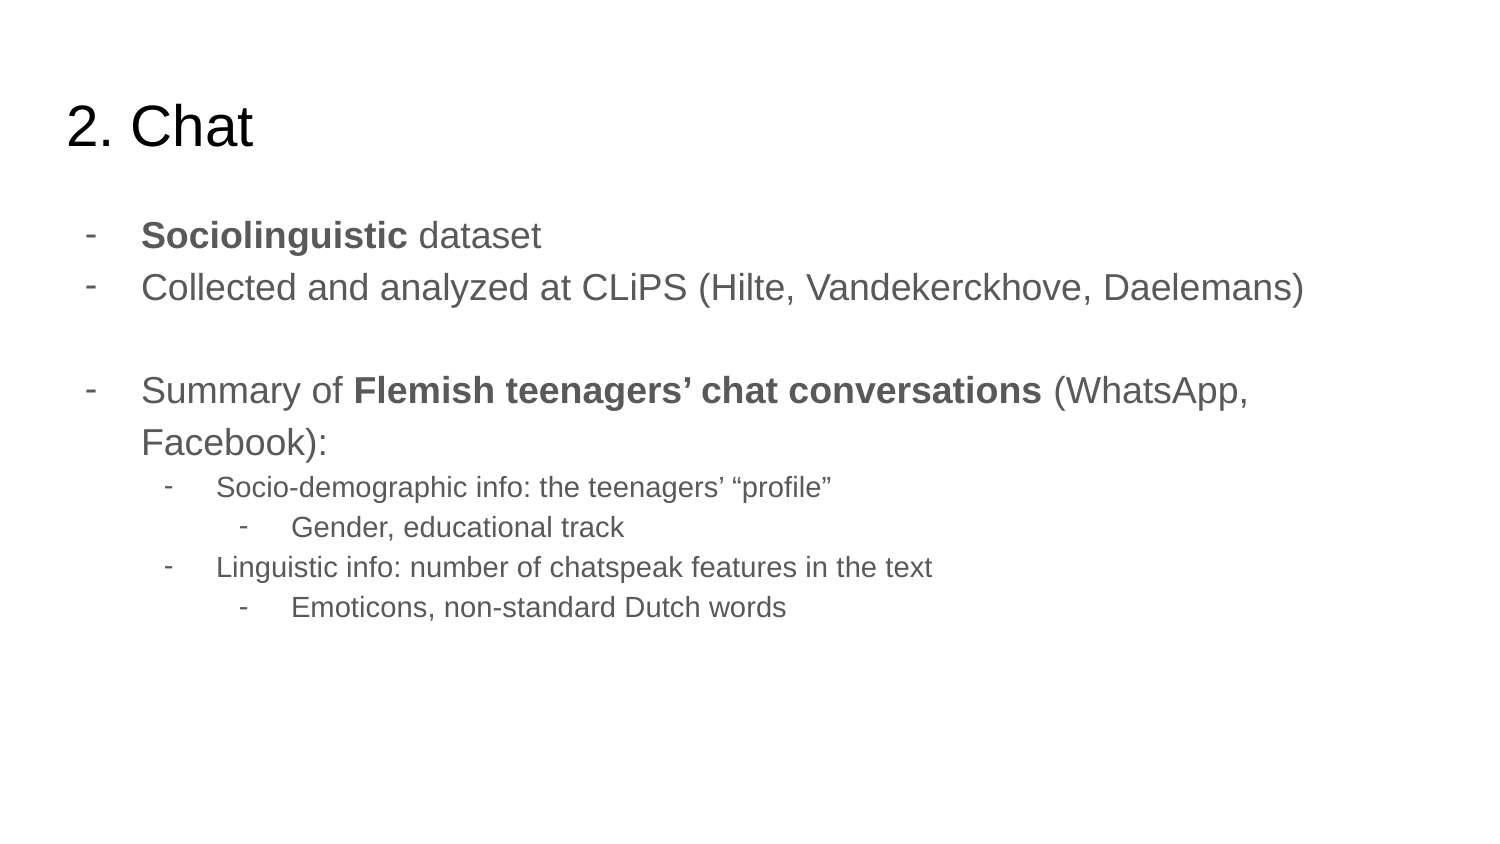

# 2. Chat
Sociolinguistic dataset
Collected and analyzed at CLiPS (Hilte, Vandekerckhove, Daelemans)
Summary of Flemish teenagers’ chat conversations (WhatsApp, Facebook):
Socio-demographic info: the teenagers’ “profile”
Gender, educational track
Linguistic info: number of chatspeak features in the text
Emoticons, non-standard Dutch words